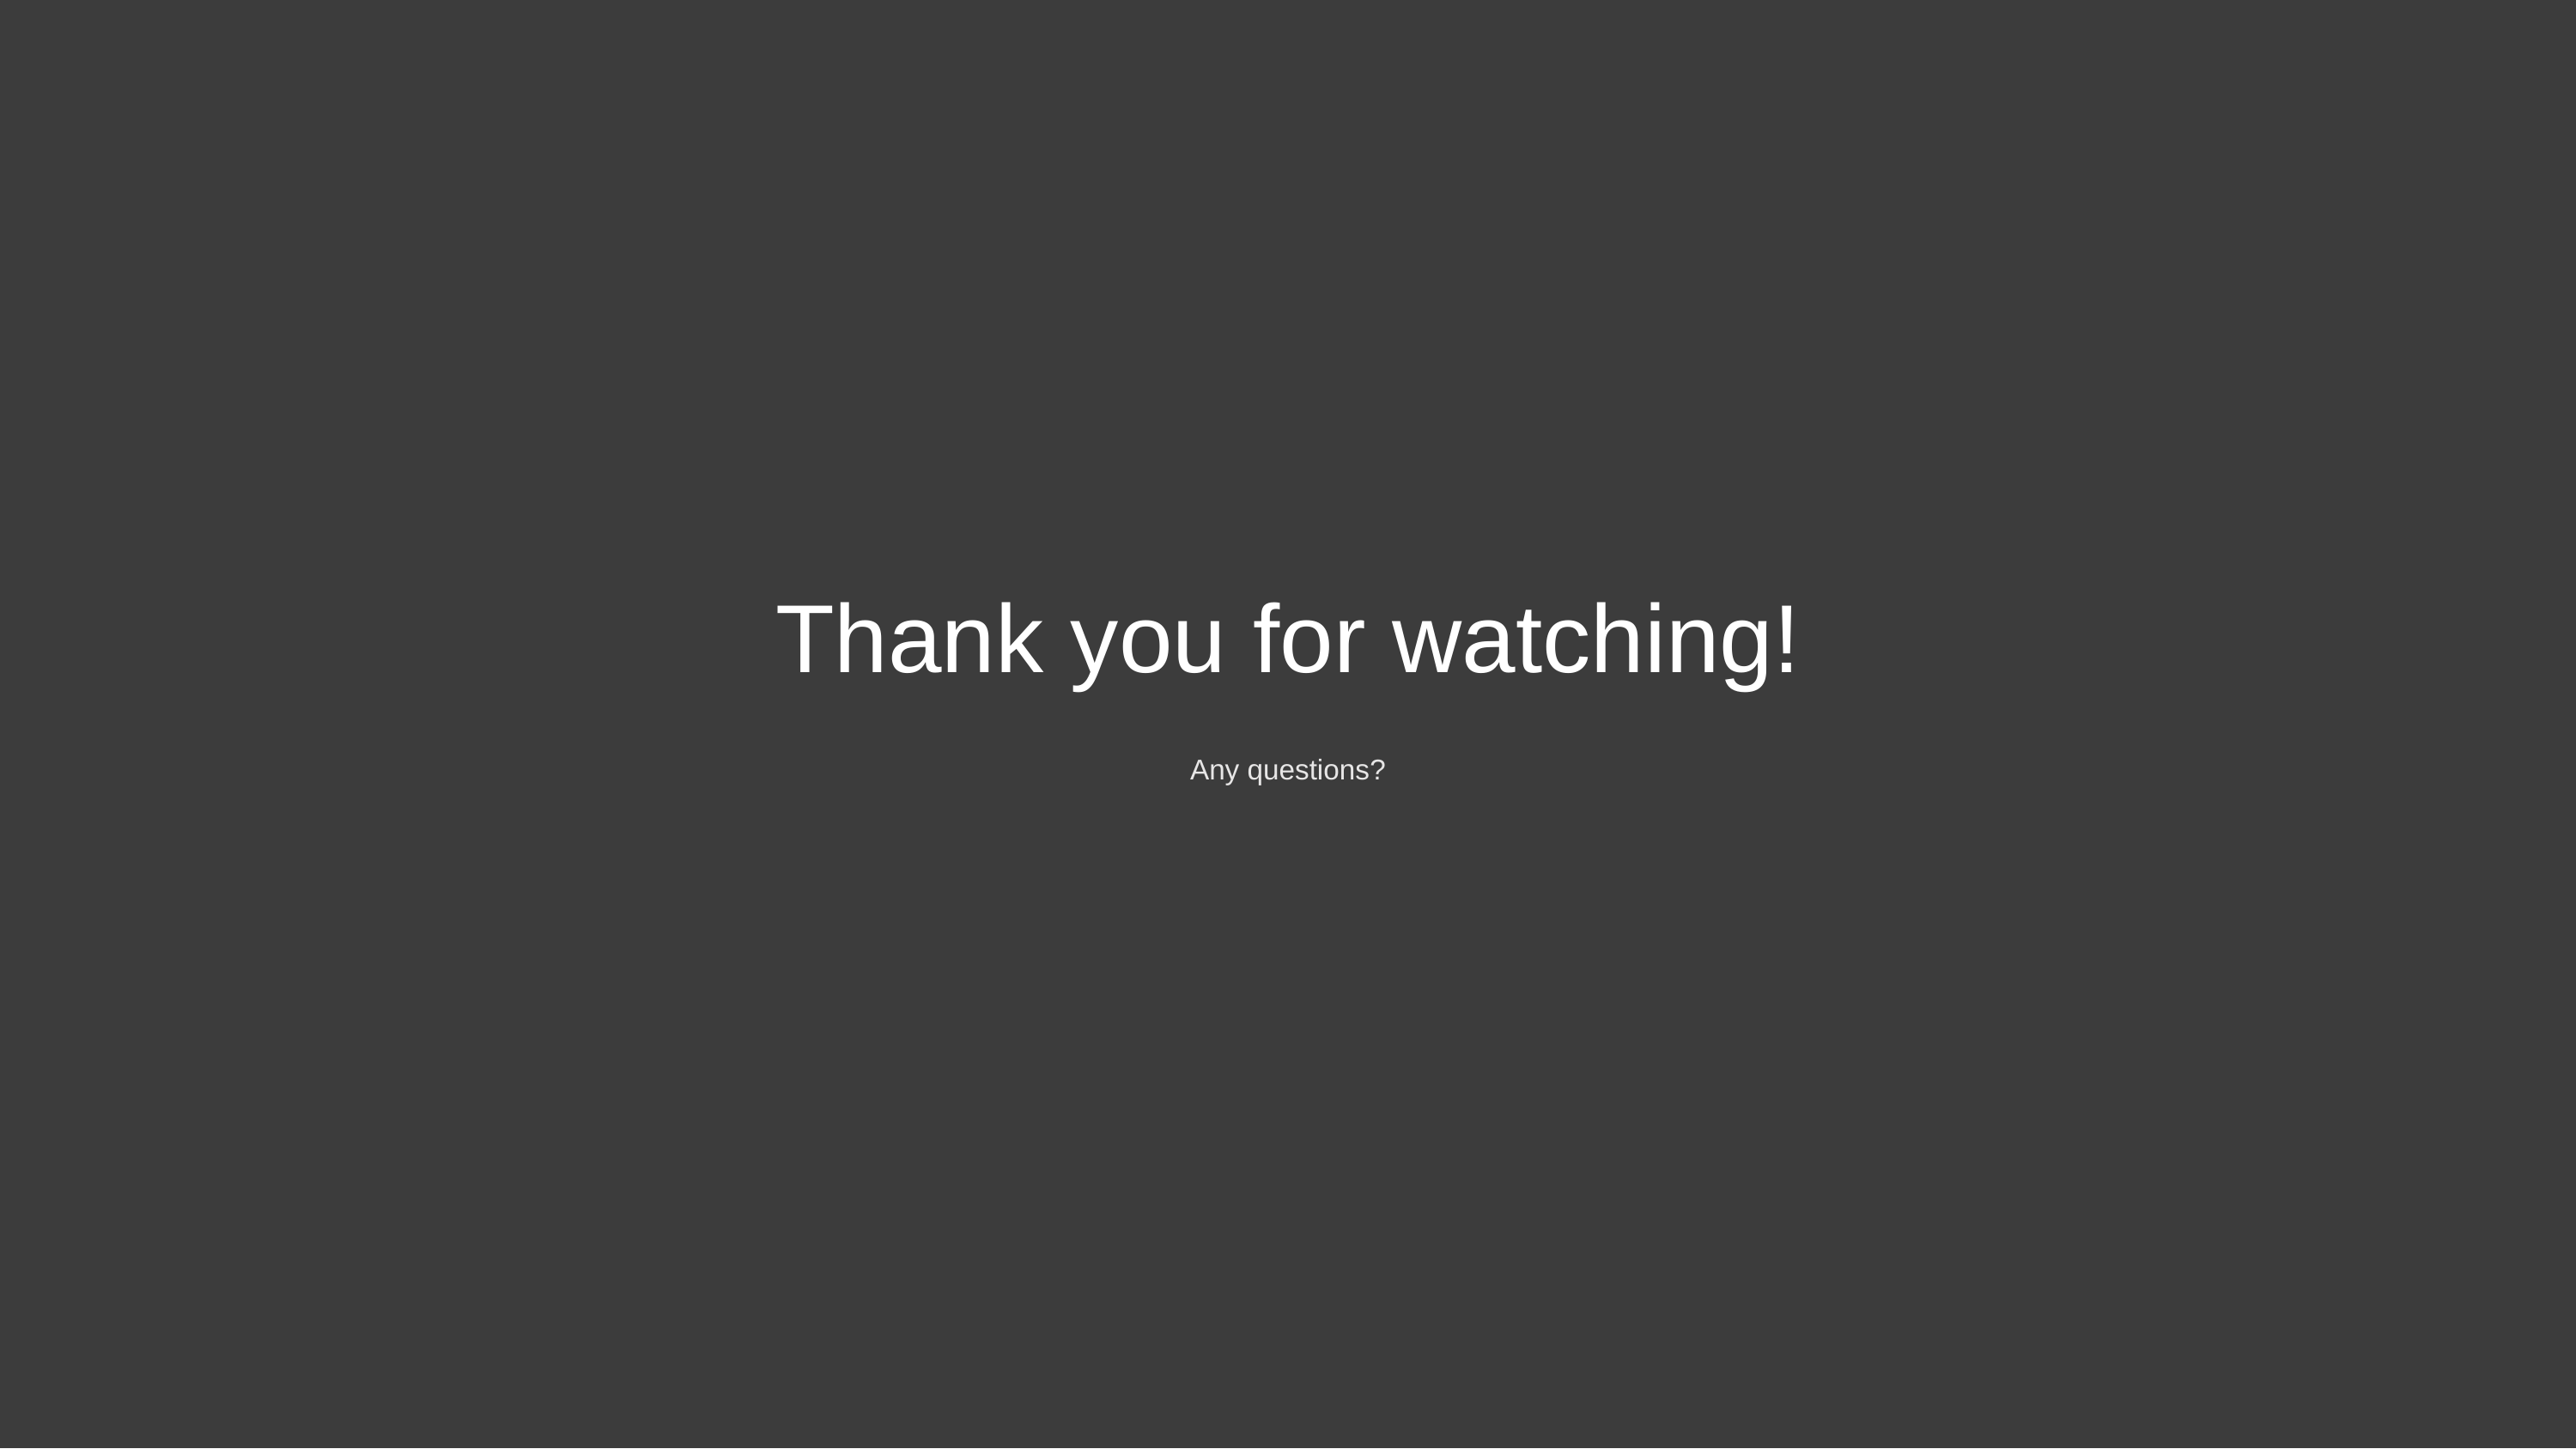

# Thank you for watching!
Any questions?